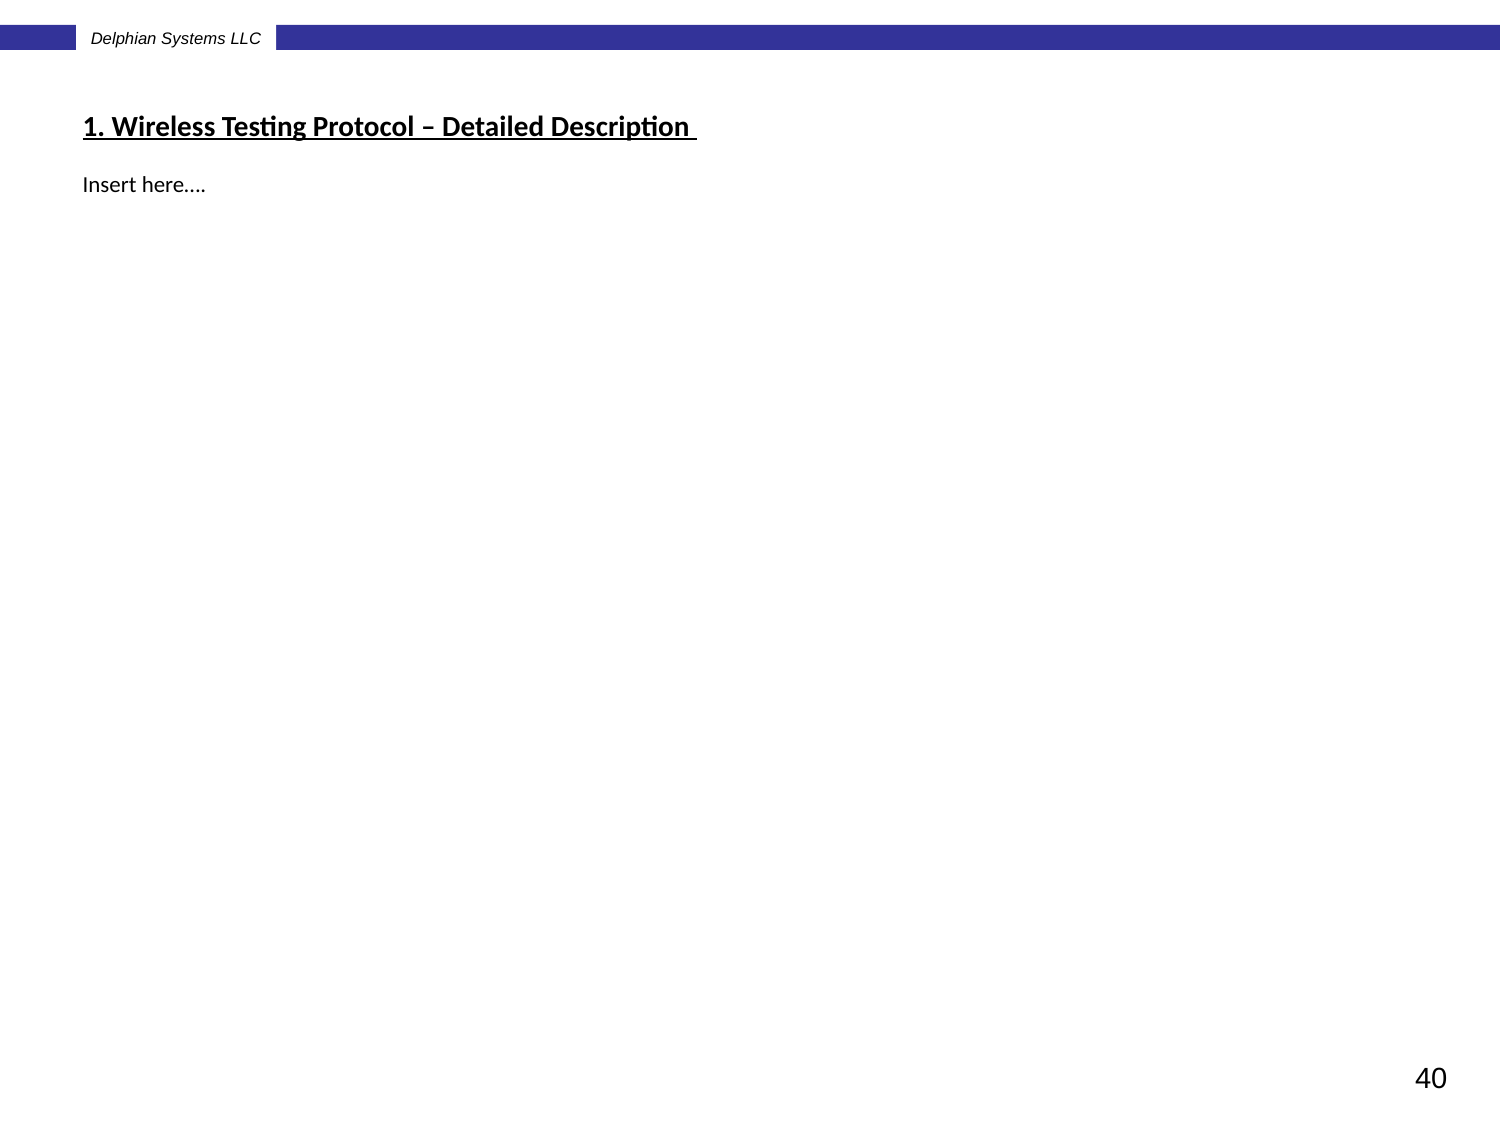

1. Wireless Testing Protocol – Detailed Description

Insert here….

40